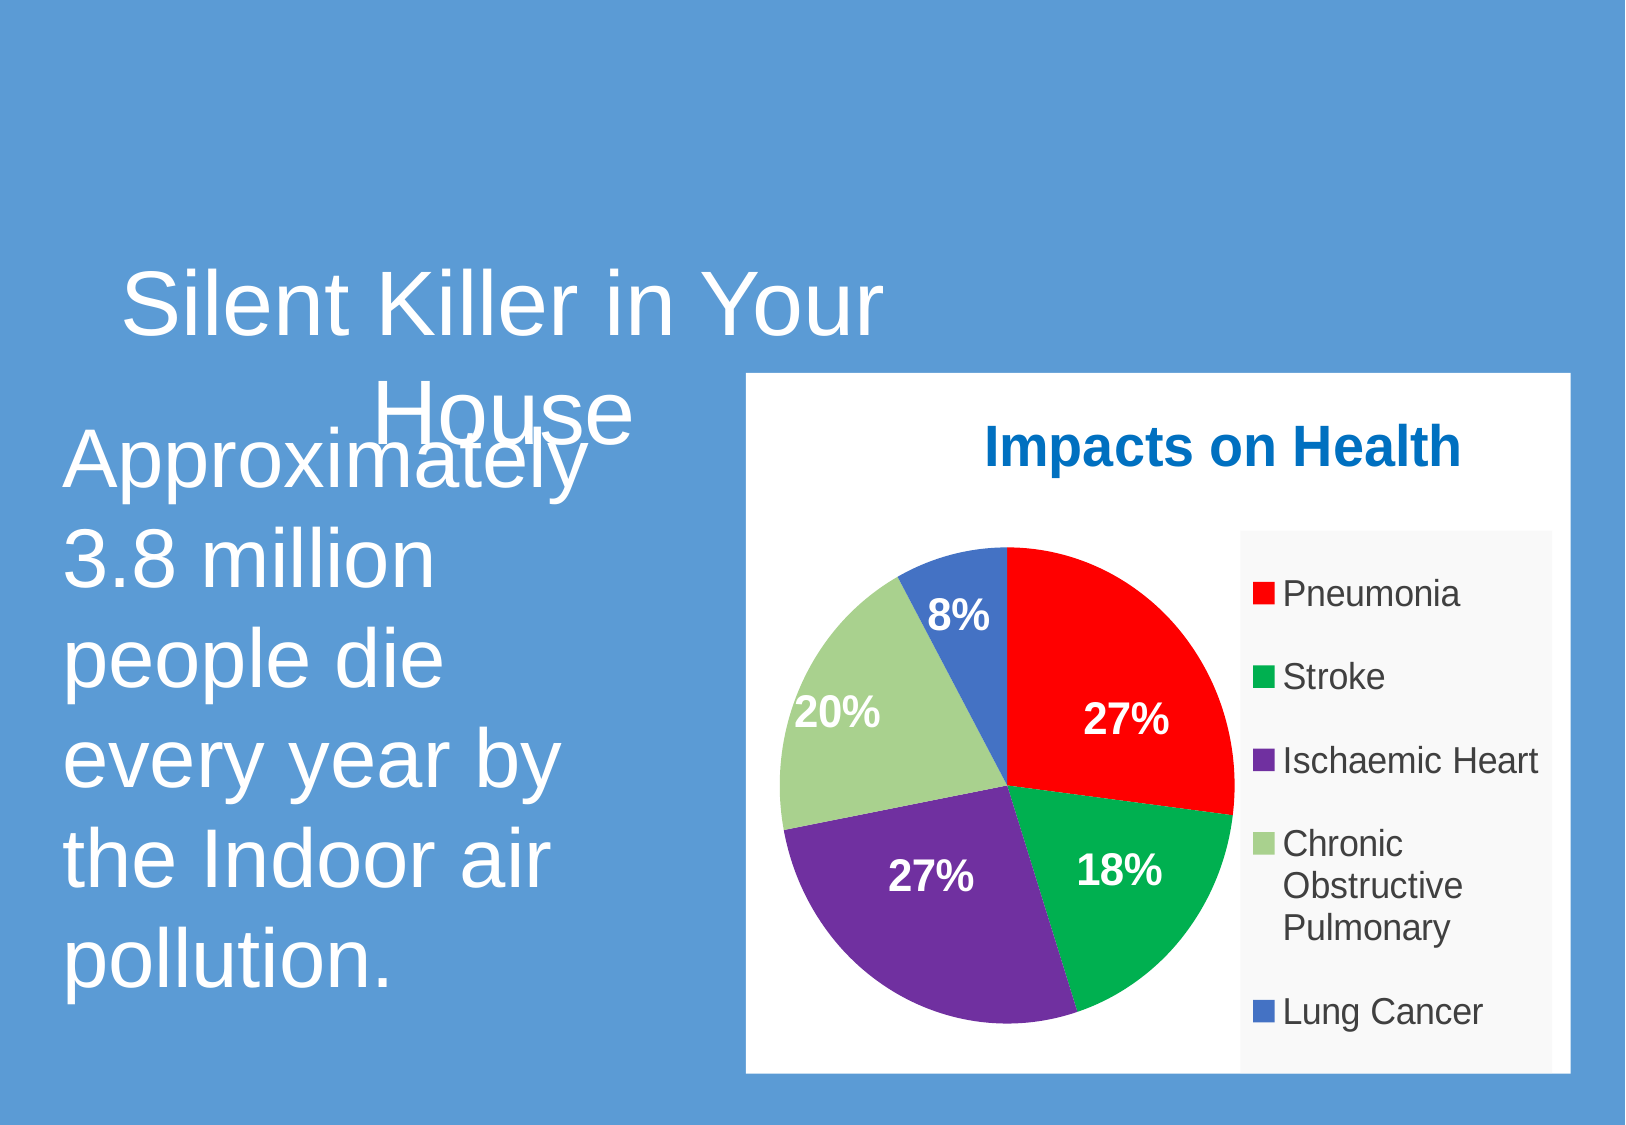

Silent Killer in Your House

### Chart: Impacts on Health

| Category | Indoor  |
|---|---|
| Pneumonia | 0.27 |
| Stroke | 0.18 |
| Ischaemic Heart | 0.27 |
| Chronic Obstructive Pulmonary | 0.2 |
| Lung Cancer | 0.08 |
Approximately 3.8 million people die every year by the Indoor air pollution.